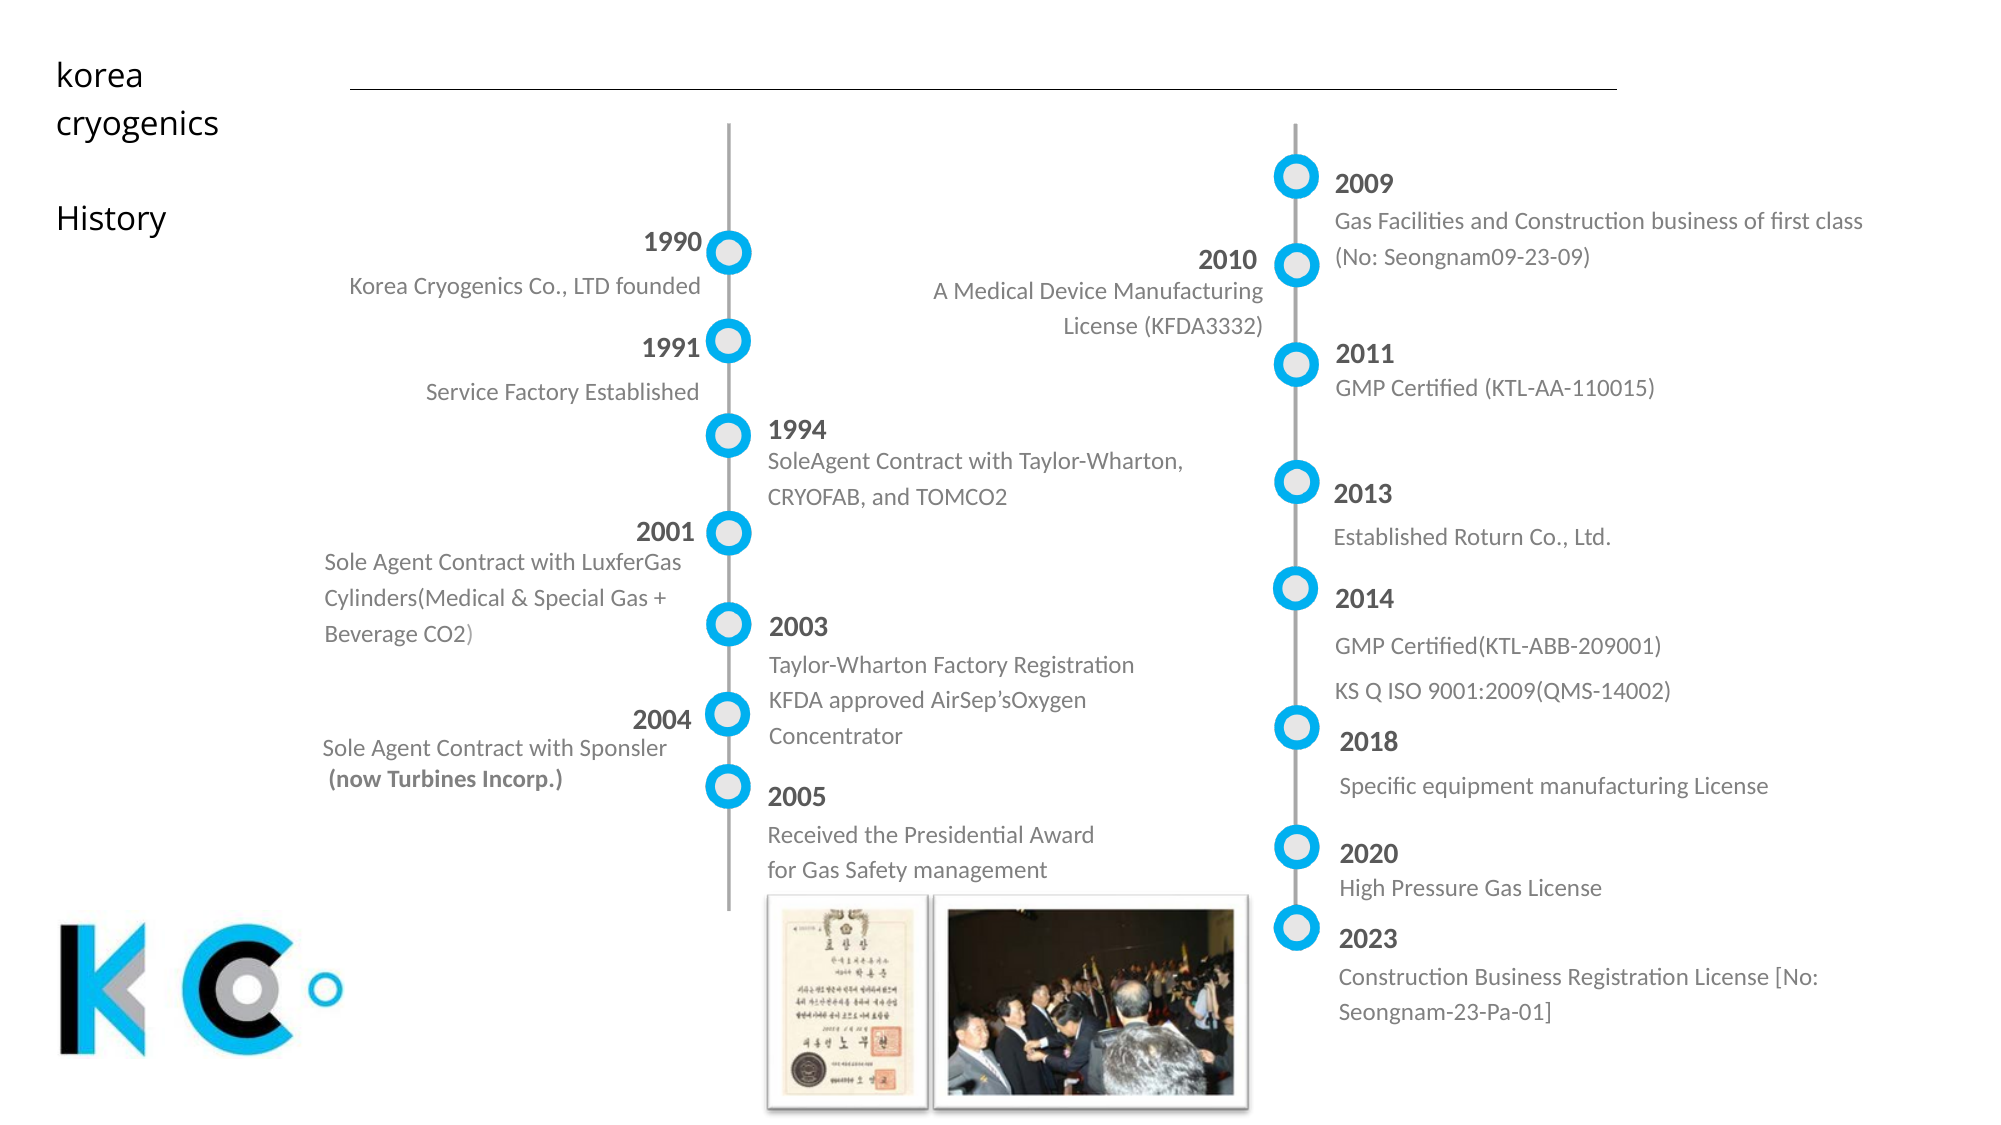

korea cryogenics

History

2009
Gas Facilities and Construction business of first class (No: Seongnam09-23-09)
1990
Korea Cryogenics Co., LTD founded
2010
A Medical Device Manufacturing License (KFDA3332)

1991
Service Factory Established
2011
GMP Certified (KTL-AA-110015)

1994
SoleAgent Contract with Taylor-Wharton, CRYOFAB, and TOMCO2

2013
Established Roturn Co., Ltd.
2001
Sole Agent Contract with LuxferGas Cylinders(Medical & Special Gas + Beverage CO2)

2014
GMP Certified(KTL-ABB-209001) KS Q ISO 9001:2009(QMS-14002)
2003
Taylor-Wharton Factory Registration KFDA approved AirSep’sOxygen Concentrator
2004
2018
Specific equipment manufacturing License
Sole Agent Contract with Sponsler
(now Turbines Incorp.)
2005
Received the Presidential Award for Gas Safety management
2020
High Pressure Gas License

2023
Construction Business Registration License [No: Seongnam-23-Pa-01]